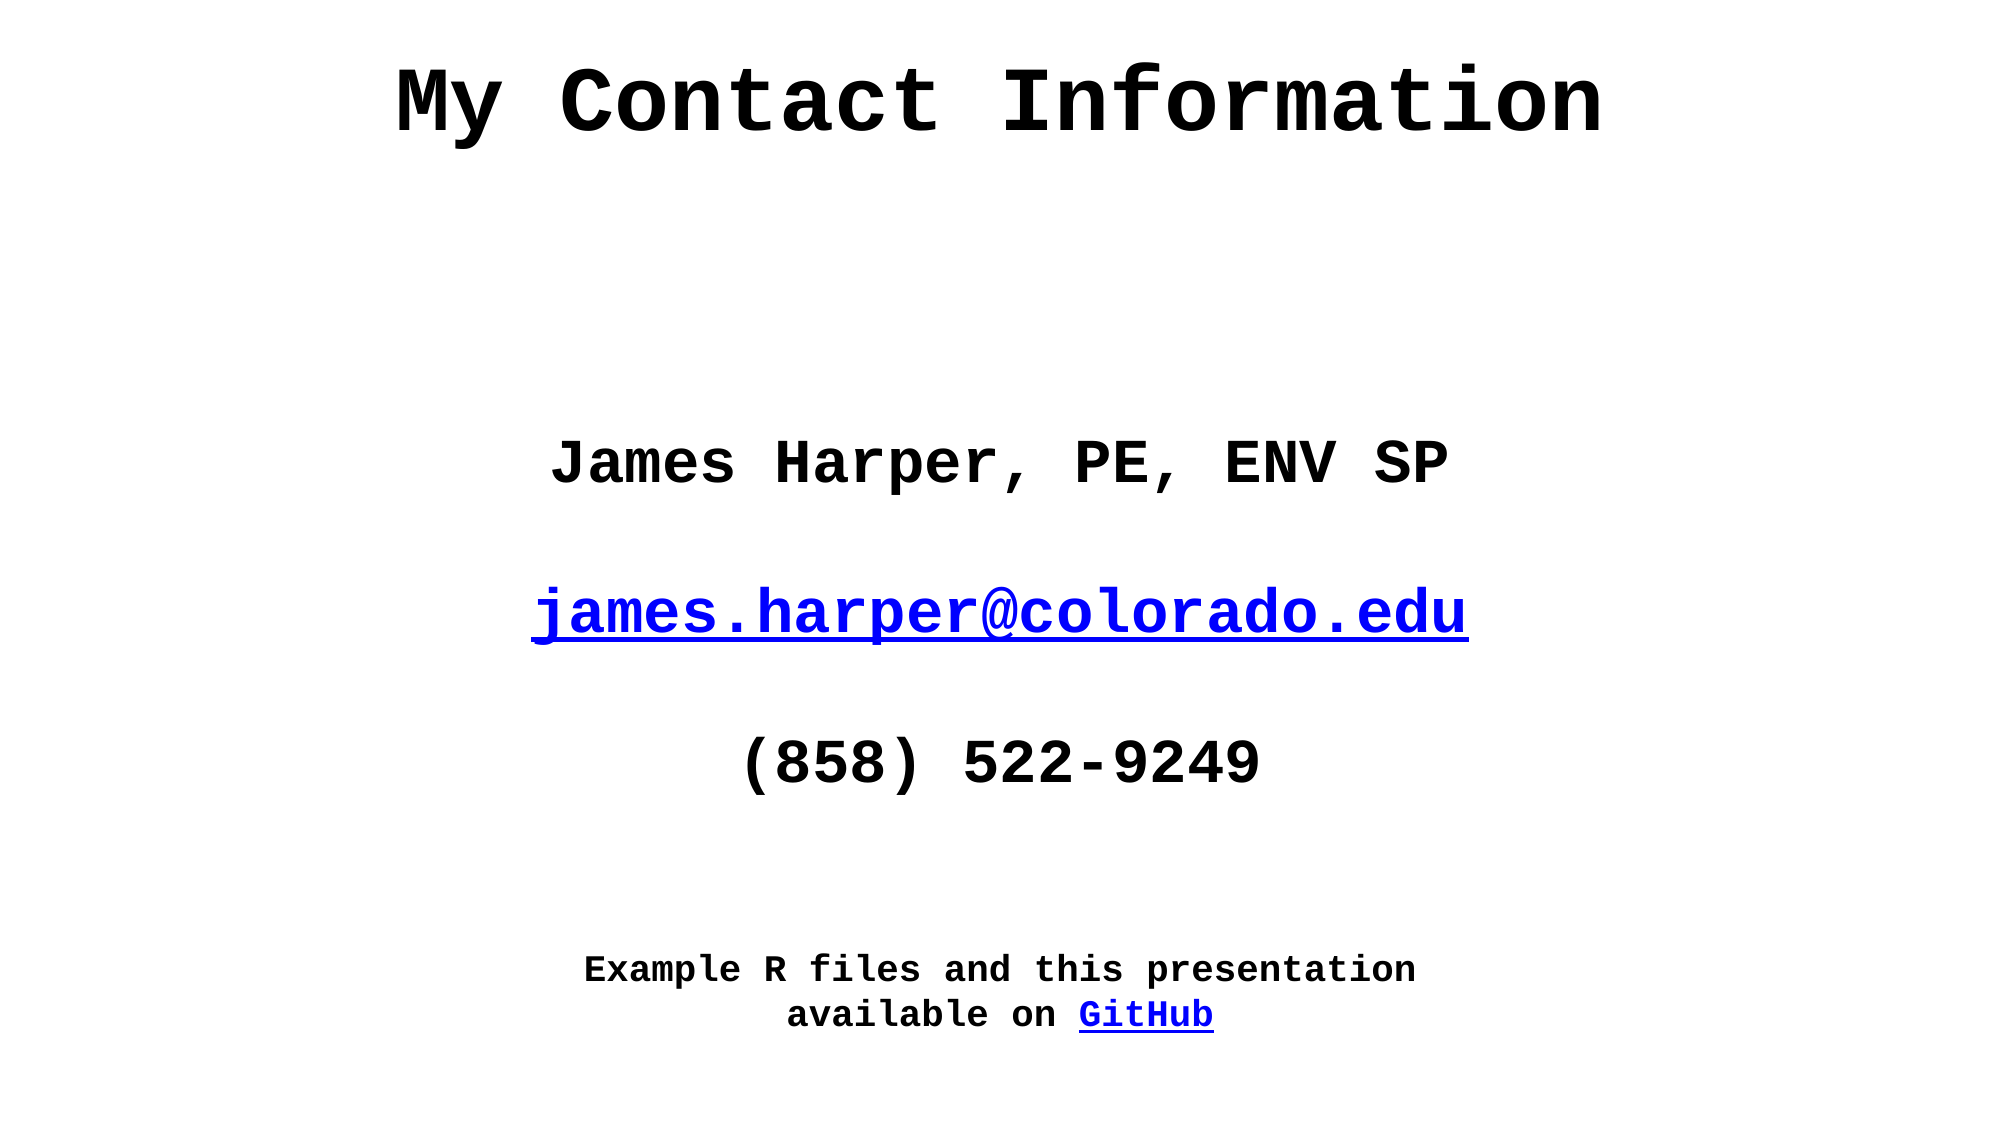

# My Contact Information

James Harper, PE, ENV SP

james.harper@colorado.edu

(858) 522-9249

Example R files and this presentation
available on GitHub